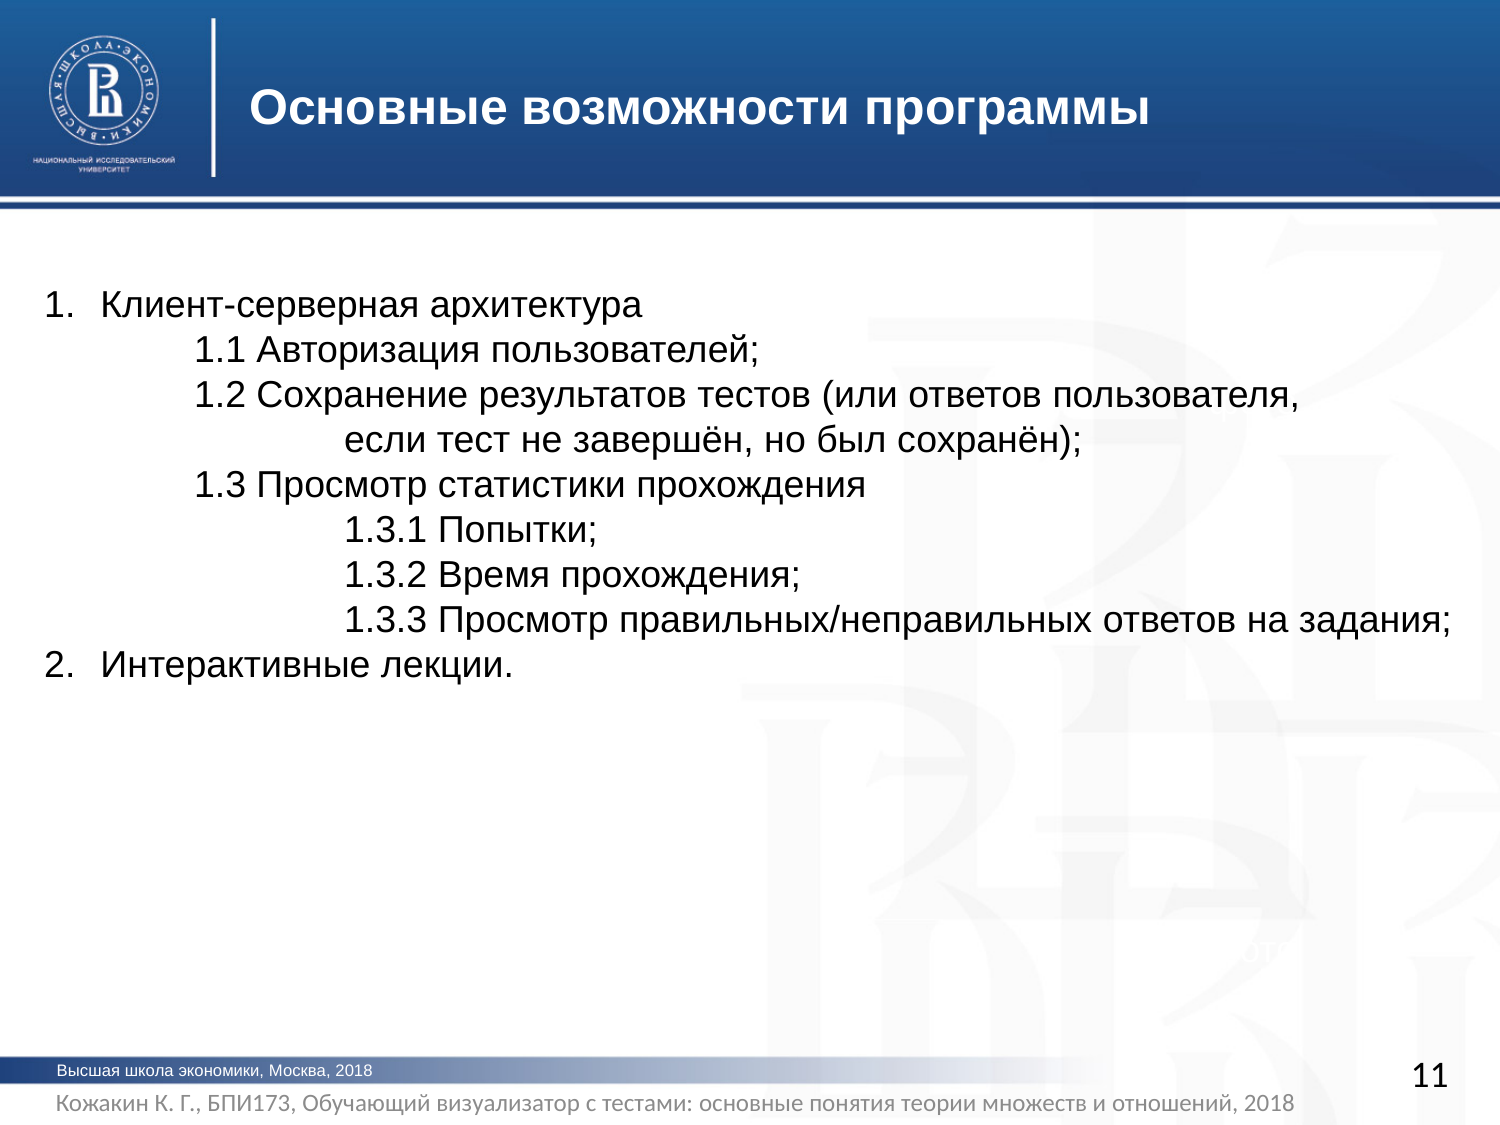

Основные возможности программы
Клиент-серверная архитектура
	1.1 Авторизация пользователей;
	1.2 Сохранение результатов тестов (или ответов пользователя,
		если тест не завершён, но был сохранён);
	1.3 Просмотр статистики прохождения
		1.3.1 Попытки;
		1.3.2 Время прохождения;
		1.3.3 Просмотр правильных/неправильных ответов на задания;
Интерактивные лекции.
фото
фото
11
Высшая школа экономики, Москва, 2018
Кожакин К. Г., БПИ173, Обучающий визуализатор с тестами: основные понятия теории множеств и отношений, 2018